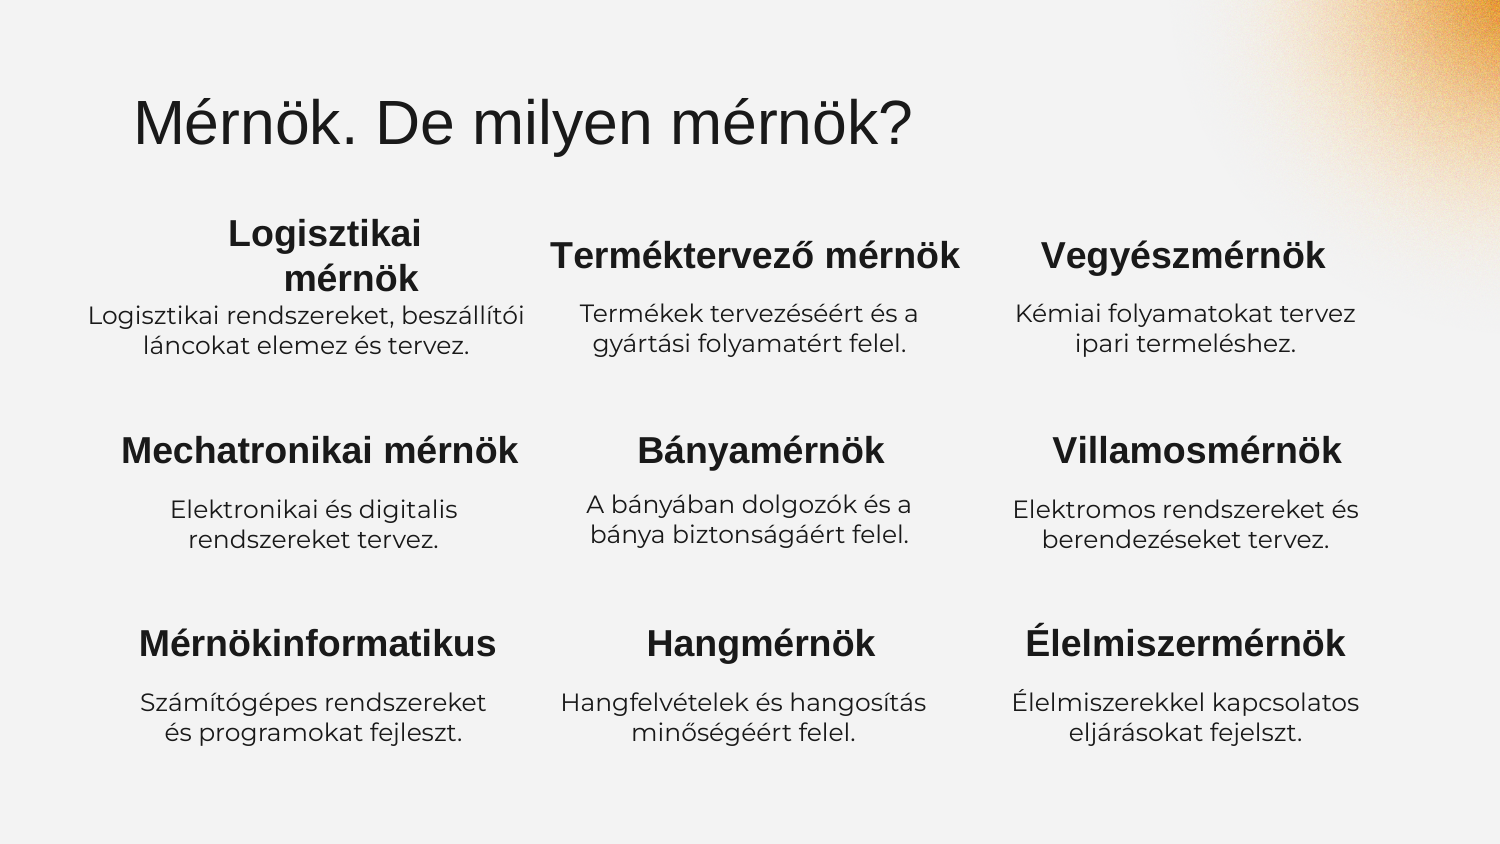

# Mérnök. De milyen mérnök?
Logisztikai mérnök
Terméktervező mérnök
Vegyészmérnök
Termékek tervezéséért és a gyártási folyamatért felel.
Kémiai folyamatokat tervez ipari termeléshez.
Logisztikai rendszereket, beszállítói láncokat elemez és tervez.
Mechatronikai mérnök
Bányamérnök
Villamosmérnök
Elektronikai és digitalis rendszereket tervez.
A bányában dolgozók és a bánya biztonságáért felel.
Elektromos rendszereket és berendezéseket tervez.
Mérnökinformatikus
Hangmérnök
Élelmiszermérnök
Számítógépes rendszereket és programokat fejleszt.
Hangfelvételek és hangosítás minőségéért felel.
Élelmiszerekkel kapcsolatos eljárásokat fejelszt.